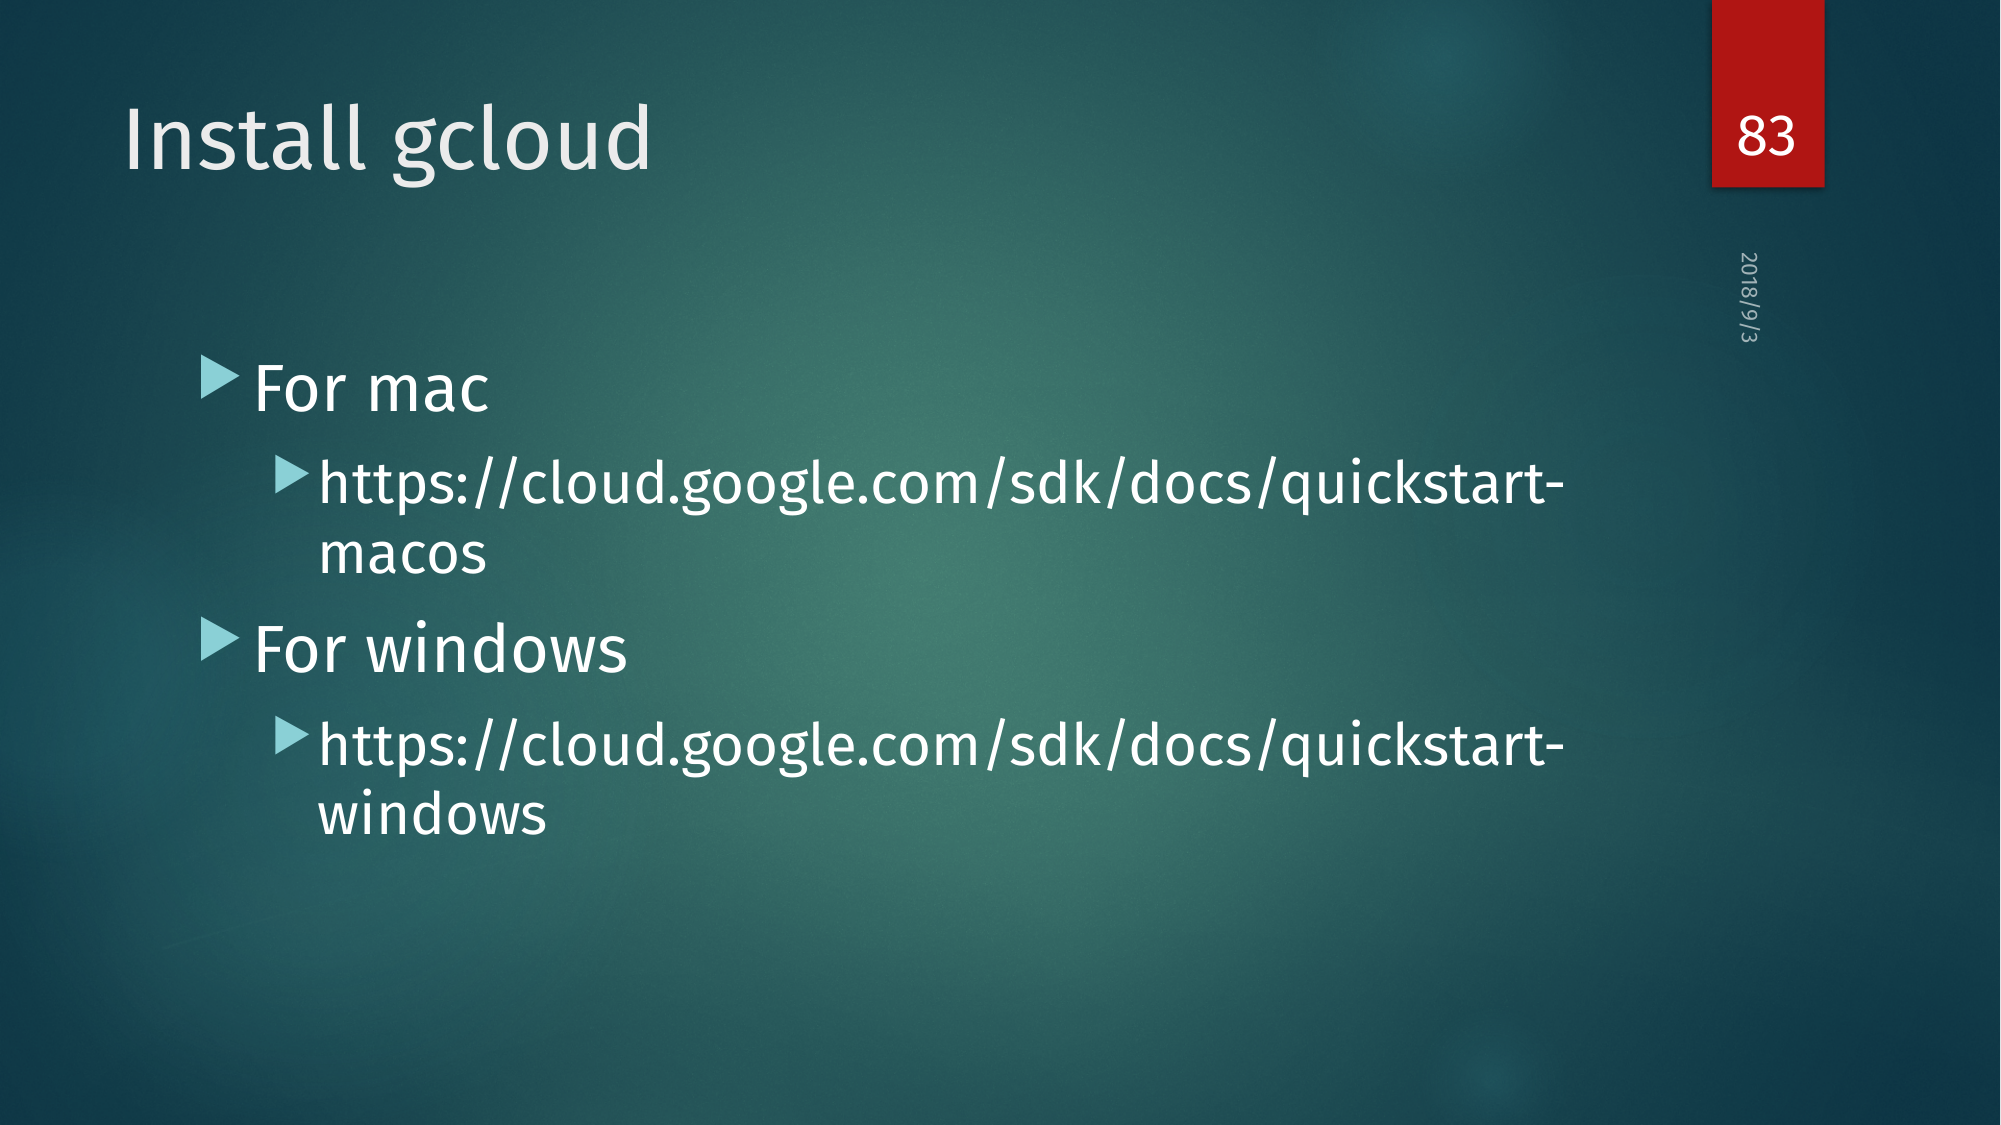

83
# Install gcloud
2018/9/3
For mac
https://cloud.google.com/sdk/docs/quickstart-macos
For windows
https://cloud.google.com/sdk/docs/quickstart-windows